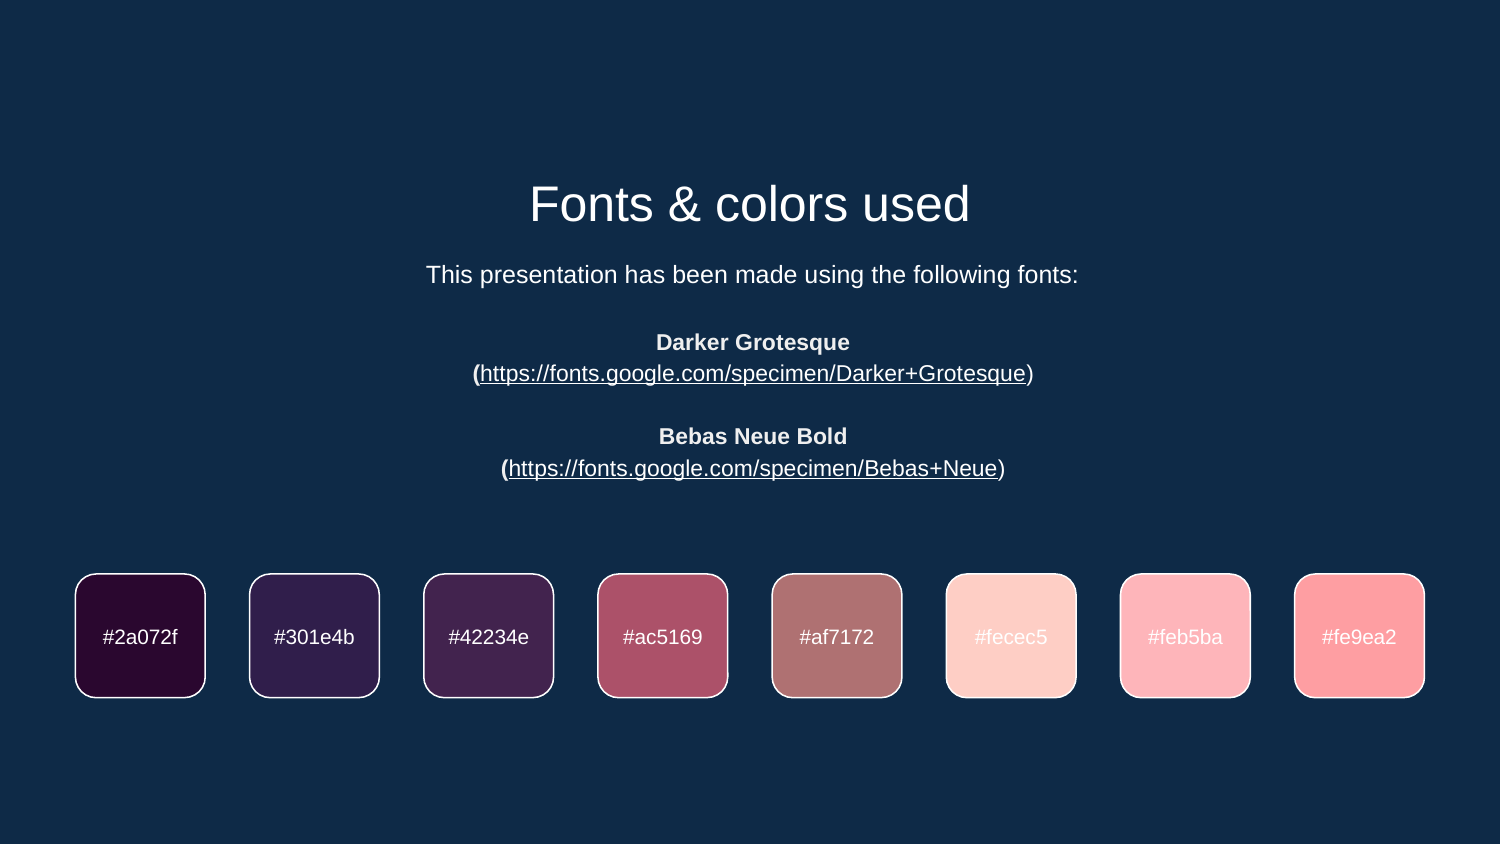

Fonts & colors used
This presentation has been made using the following fonts:

Darker Grotesque
(https://fonts.google.com/specimen/Darker+Grotesque)

Bebas Neue Bold
(https://fonts.google.com/specimen/Bebas+Neue)

#2a072f
#301e4b
#42234e
#ac5169
#af7172
#fecec5
#feb5ba
#fe9ea2